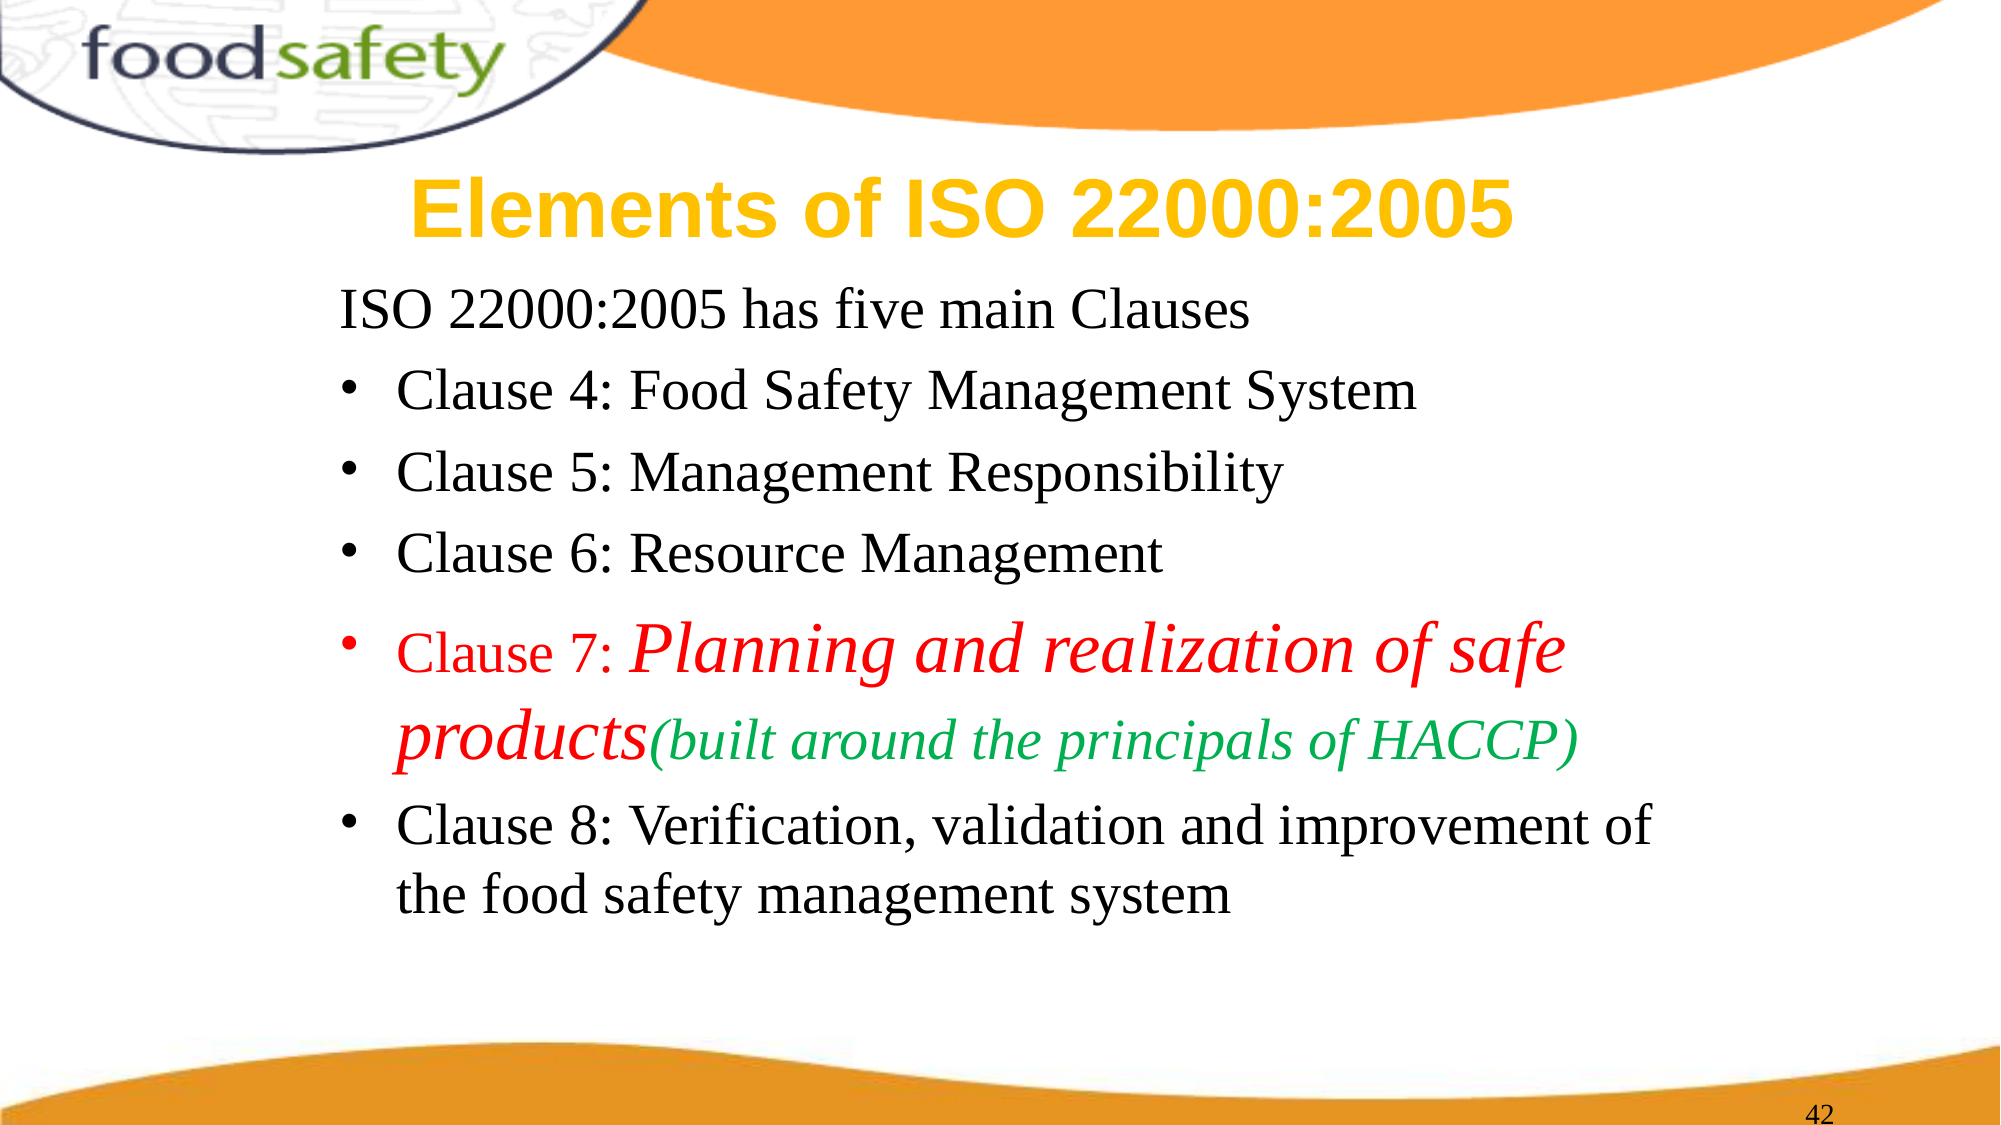

# Elements of ISO 22000:2005
ISO 22000:2005 has five main Clauses
Clause 4: Food Safety Management System
Clause 5: Management Responsibility
Clause 6: Resource Management
Clause 7: Planning and realization of safe products(built around the principals of HACCP)
Clause 8: Verification, validation and improvement of the food safety management system
42